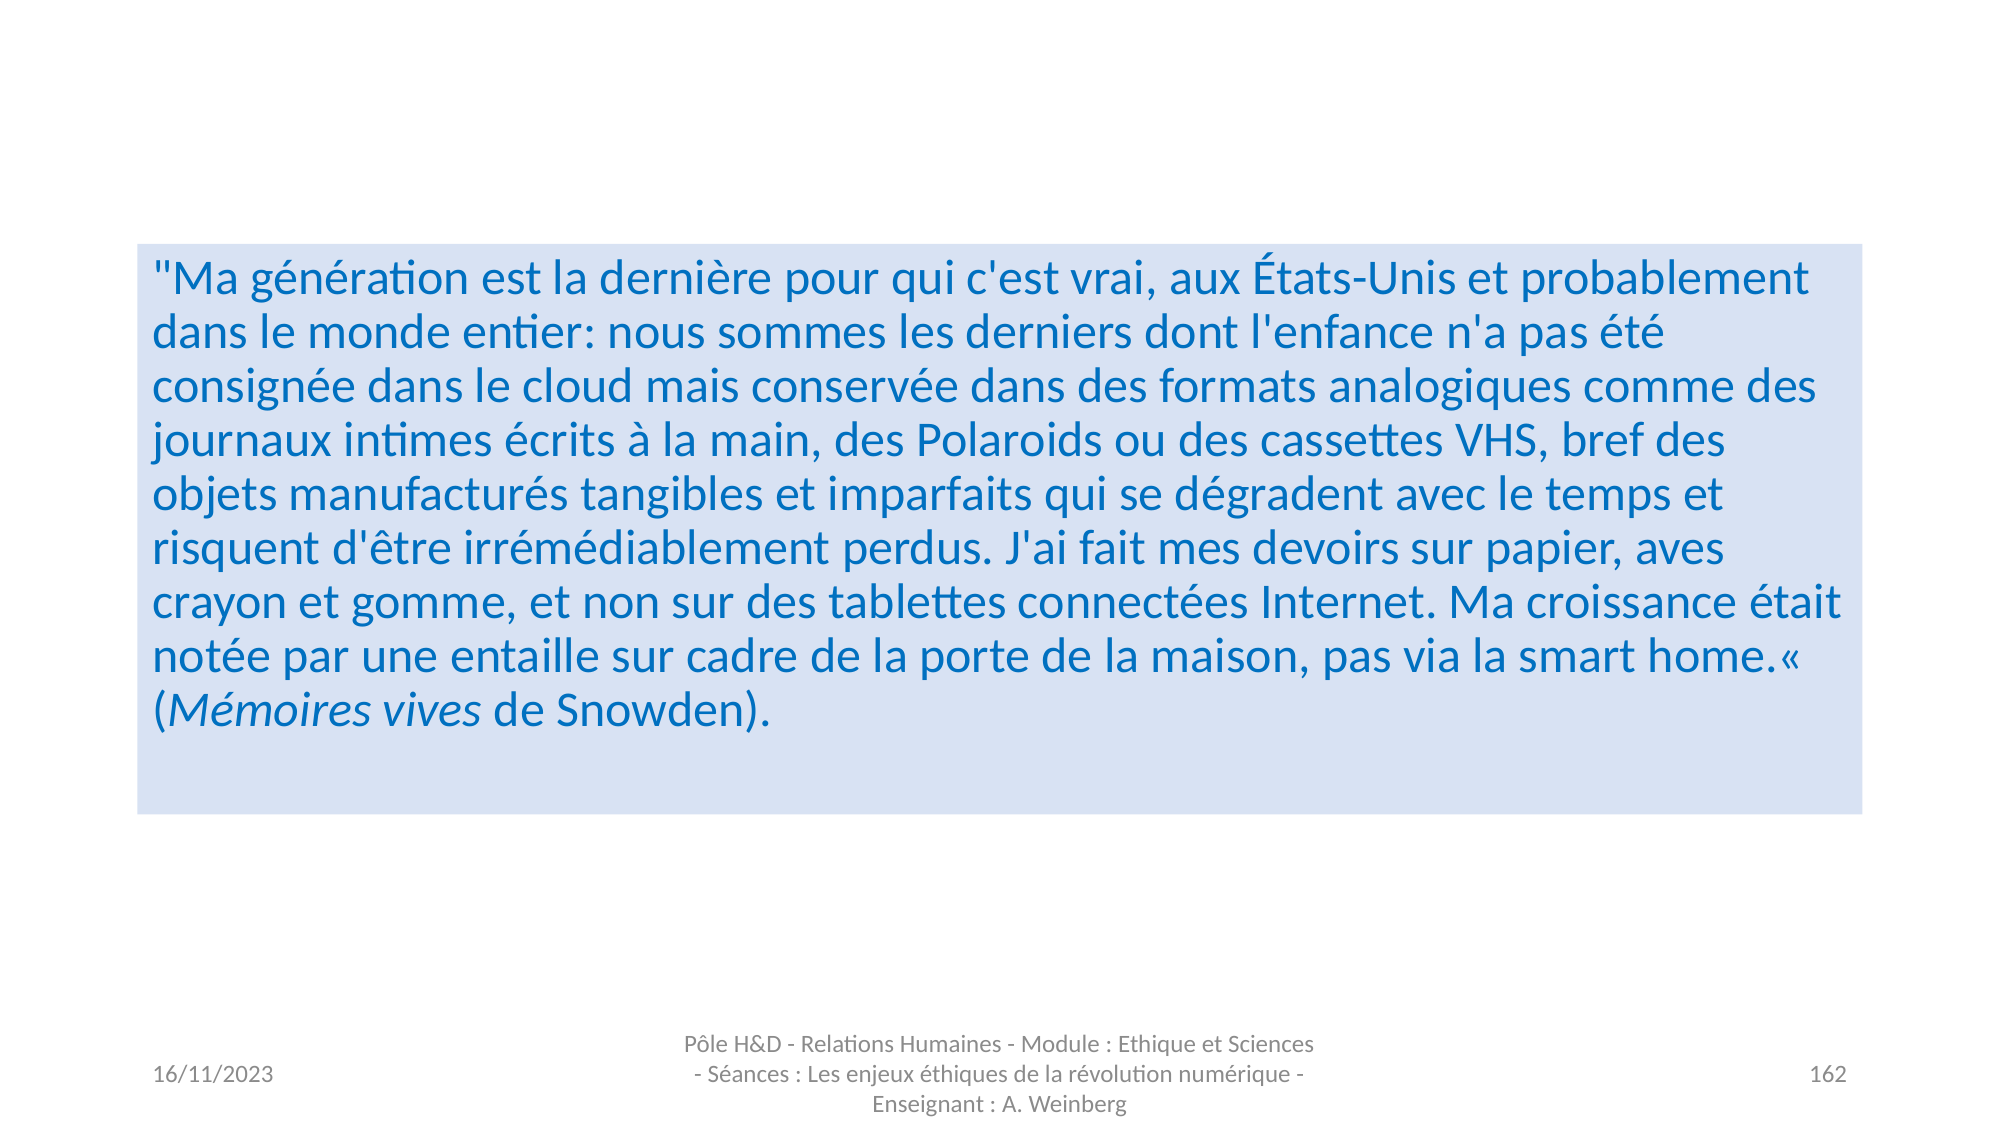

"Ma génération est la dernière pour qui c'est vrai, aux États-Unis et probablement dans le monde entier: nous sommes les derniers dont l'enfance n'a pas été consignée dans le cloud mais conservée dans des formats analogiques comme des journaux intimes écrits à la main, des Polaroids ou des cassettes VHS, bref des objets manufacturés tangibles et imparfaits qui se dégradent avec le temps et risquent d'être irrémédiablement perdus. J'ai fait mes devoirs sur papier, aves crayon et gomme, et non sur des tablettes connectées Internet. Ma croissance était notée par une entaille sur cadre de la porte de la maison, pas via la smart home.«  (Mémoires vives de Snowden).
16/11/2023
Pôle H&D - Relations Humaines - Module : Ethique et Sciences - Séances : Les enjeux éthiques de la révolution numérique - Enseignant : A. Weinberg
162